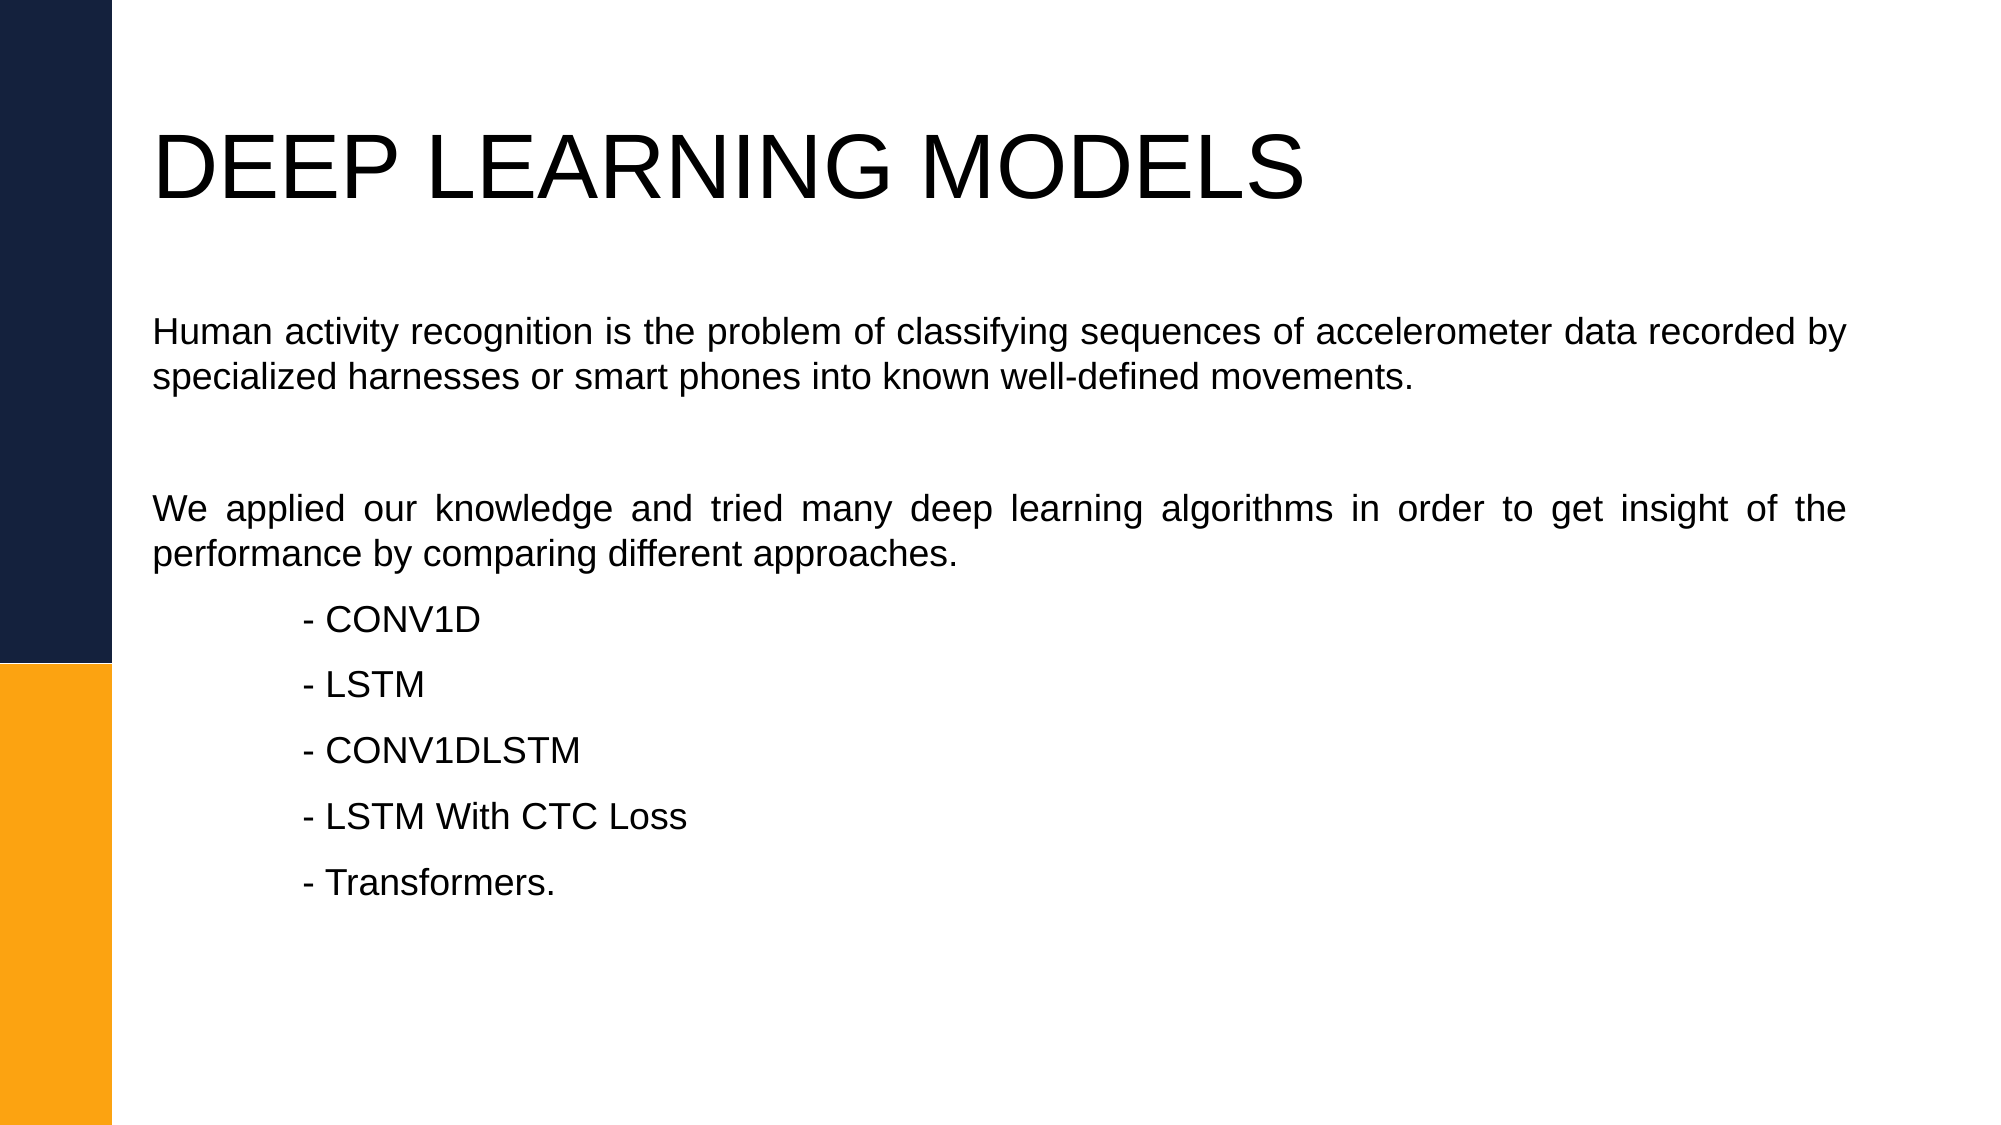

# DEEP LEARNING MODELS
Human activity recognition is the problem of classifying sequences of accelerometer data recorded by specialized harnesses or smart phones into known well-defined movements.

We applied our knowledge and tried many deep learning algorithms in order to get insight of the performance by comparing different approaches.
	- CONV1D
	- LSTM
	- CONV1DLSTM
	- LSTM With CTC Loss
	- Transformers.